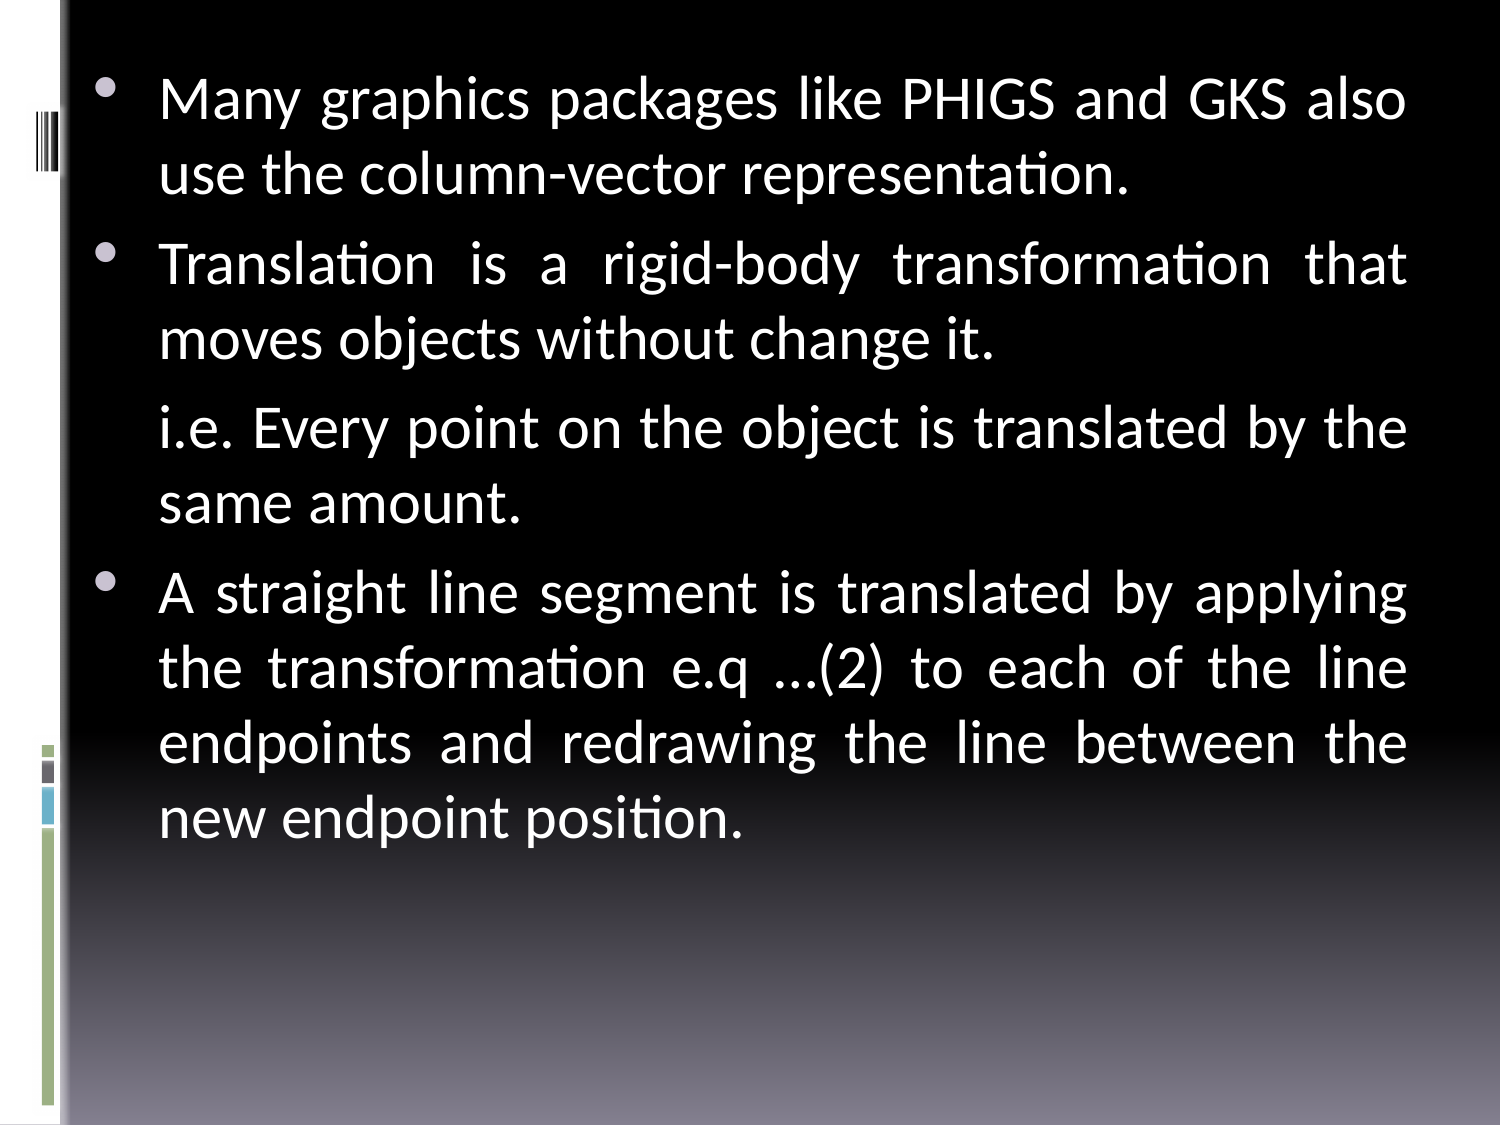

Many graphics packages like PHIGS and GKS also use the column-vector representation.
Translation is a rigid-body transformation that moves objects without change it.
	i.e. Every point on the object is translated by the same amount.
A straight line segment is translated by applying the transformation e.q …(2) to each of the line endpoints and redrawing the line between the new endpoint position.